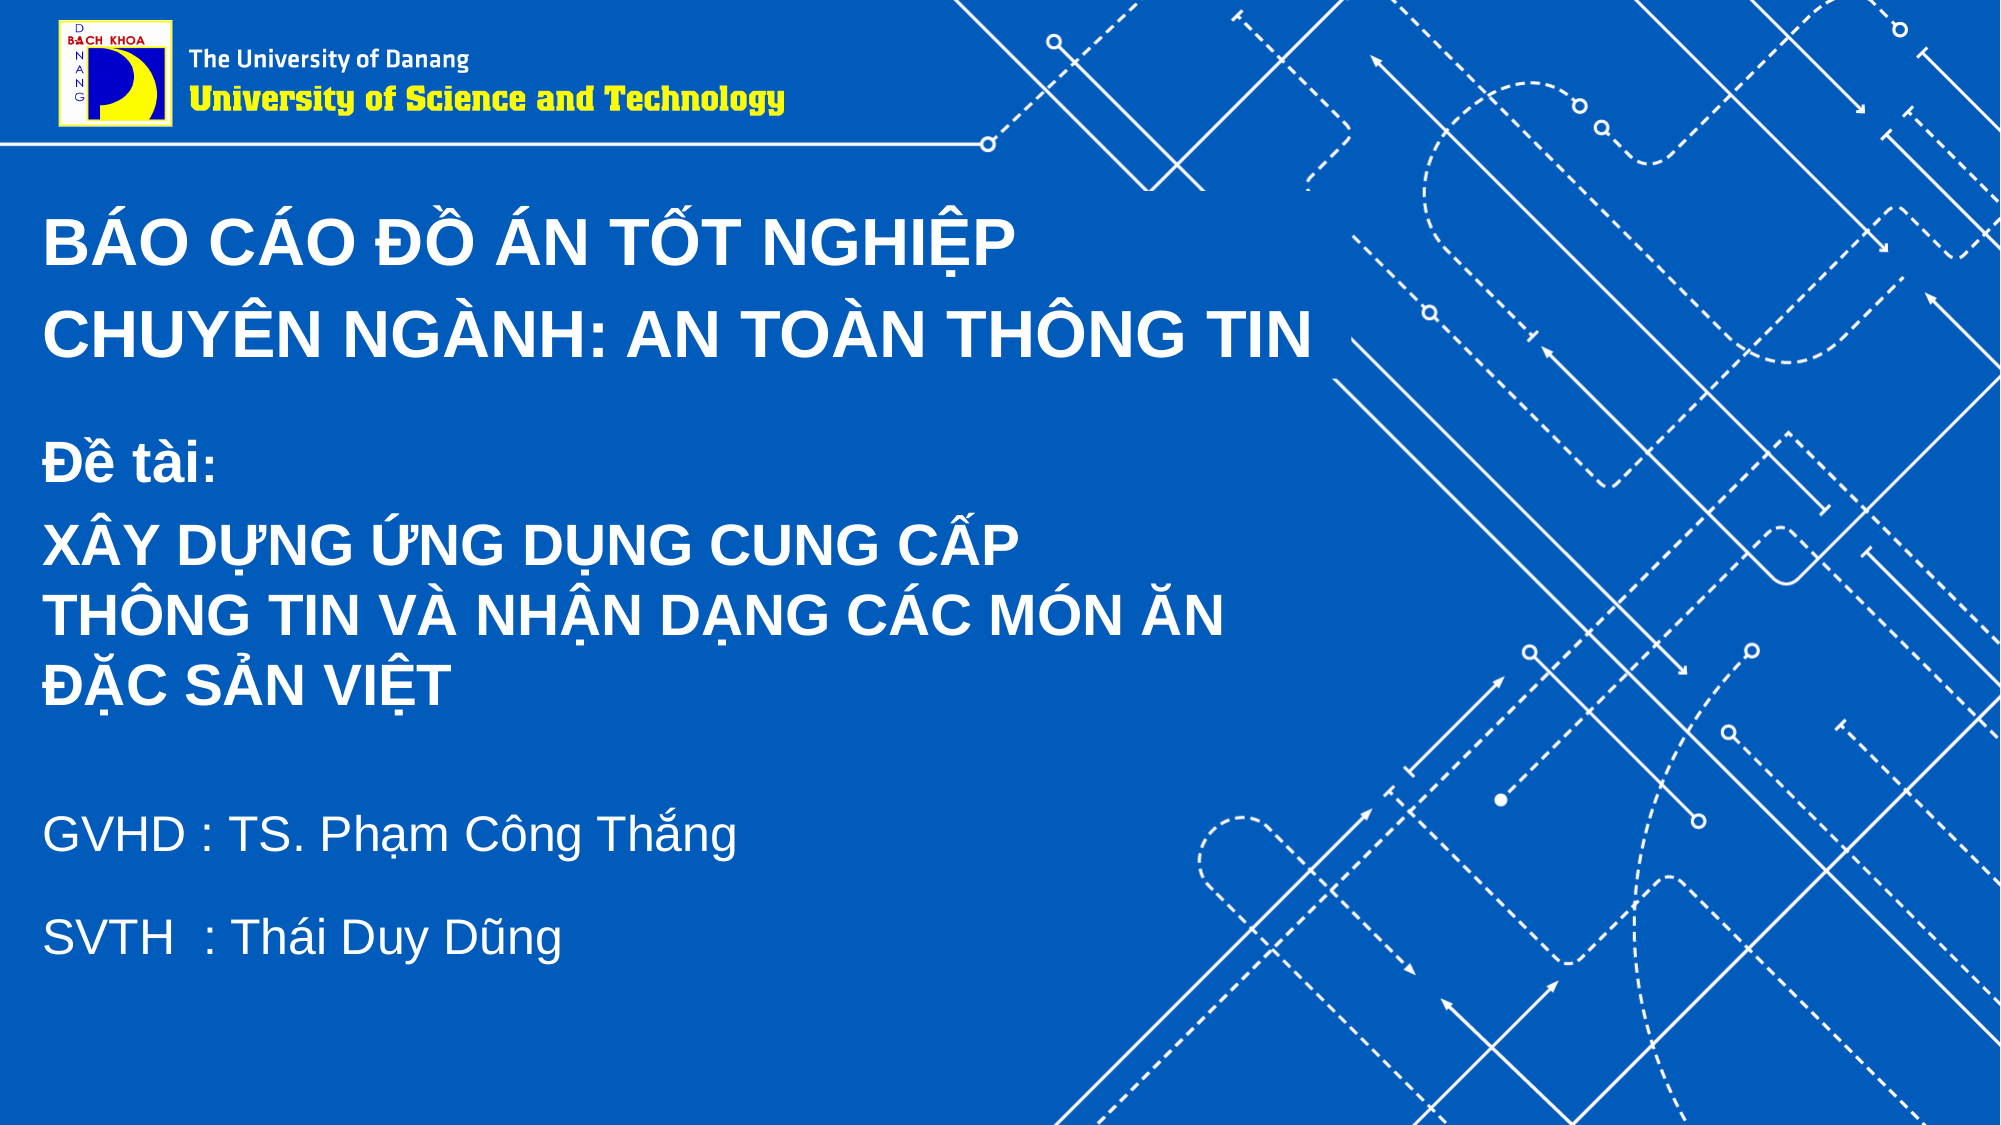

BÁO CÁO ĐỒ ÁN TỐT NGHIỆP
CHUYÊN NGÀNH: AN TOÀN THÔNG TIN
Đề tài:
XÂY DỰNG ỨNG DỤNG CUNG CẤP THÔNG TIN VÀ NHẬN DẠNG CÁC MÓN ĂN ĐẶC SẢN VIỆT
GVHD : TS. Phạm Công Thắng
SVTH  : Thái Duy Dũng